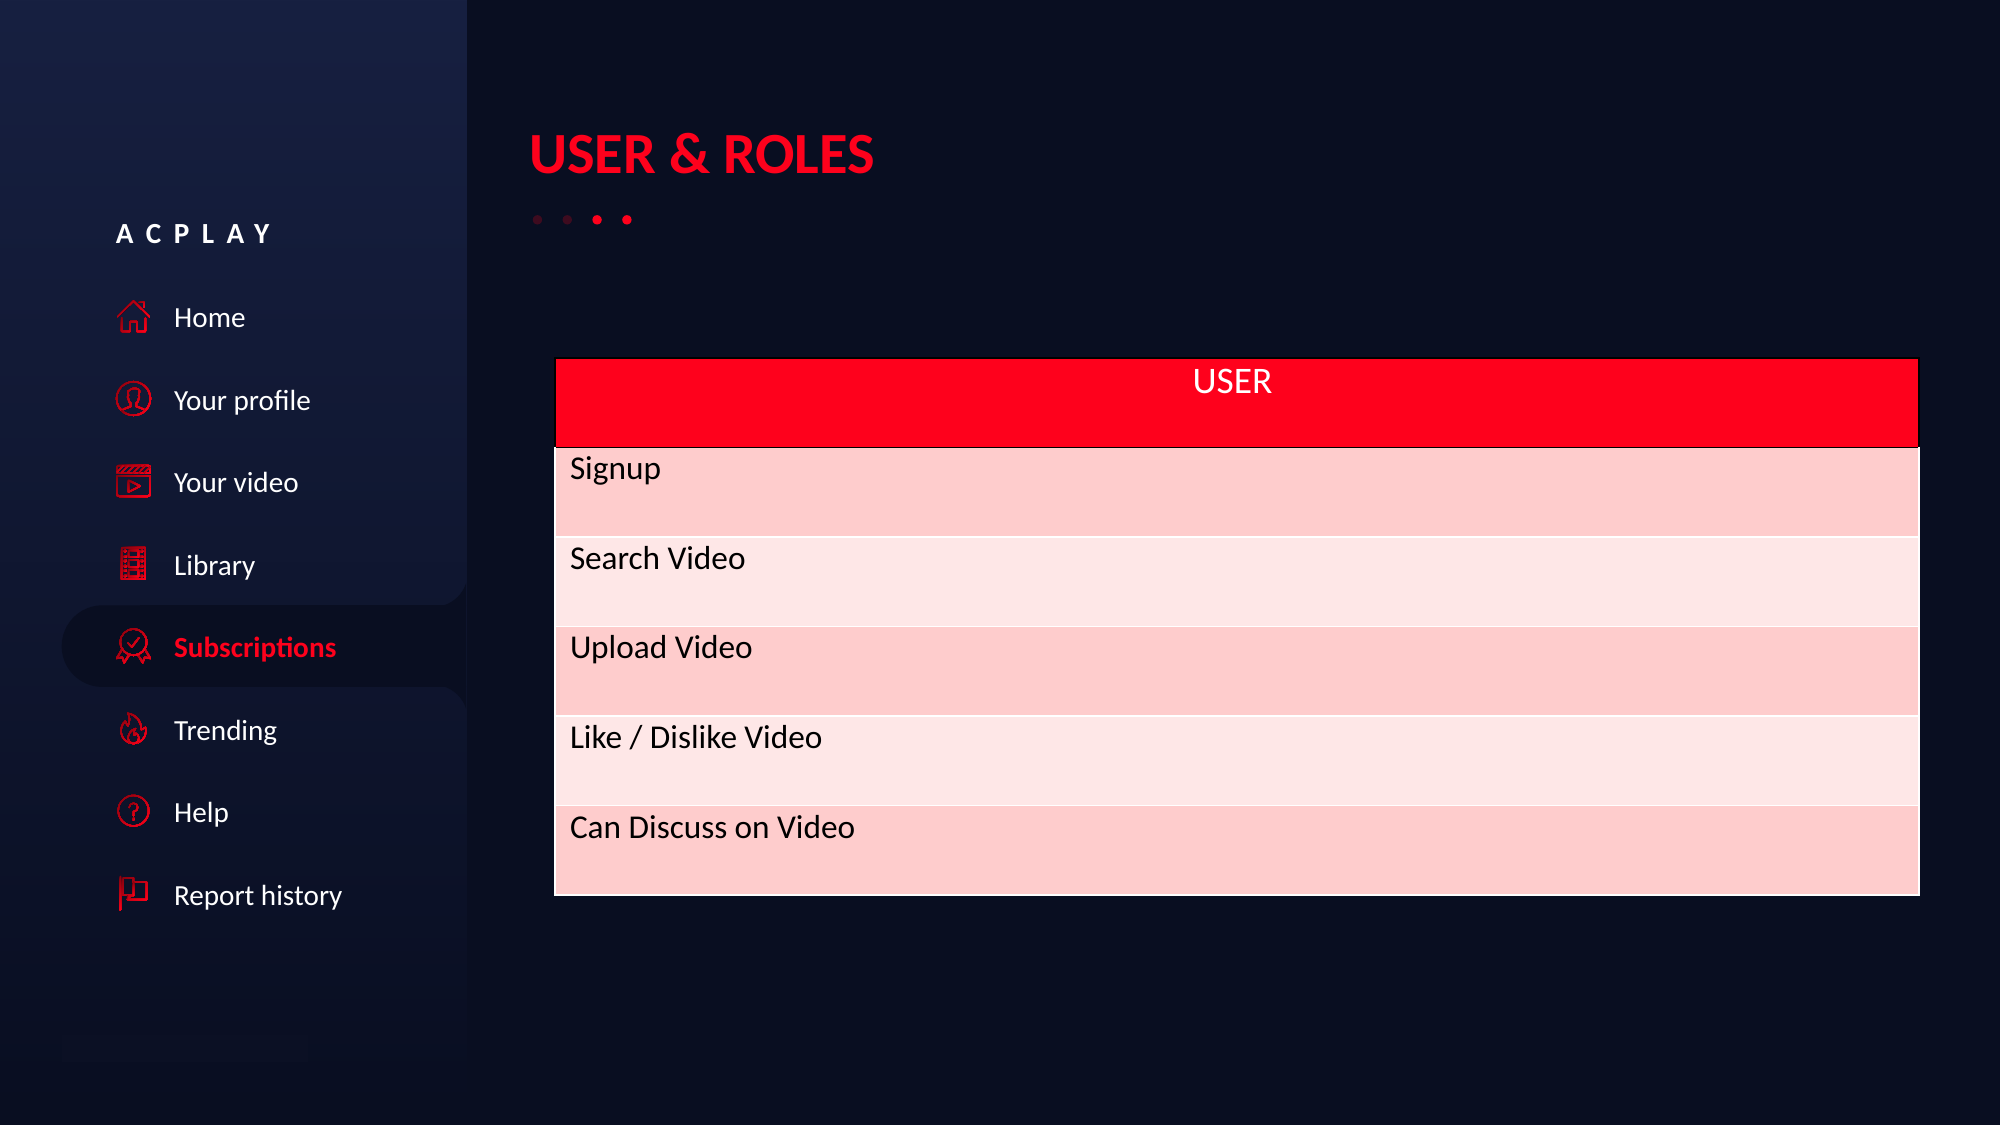

USER & ROLES
ACPLAY

Home

| USER |
| --- |
| Signup |
| Search Video |
| Upload Video |
| Like / Dislike Video |
| Can Discuss on Video |
Your profile

Your video

Library

Subscriptions

Trending

Help

Report history

www.yourwebsite.com